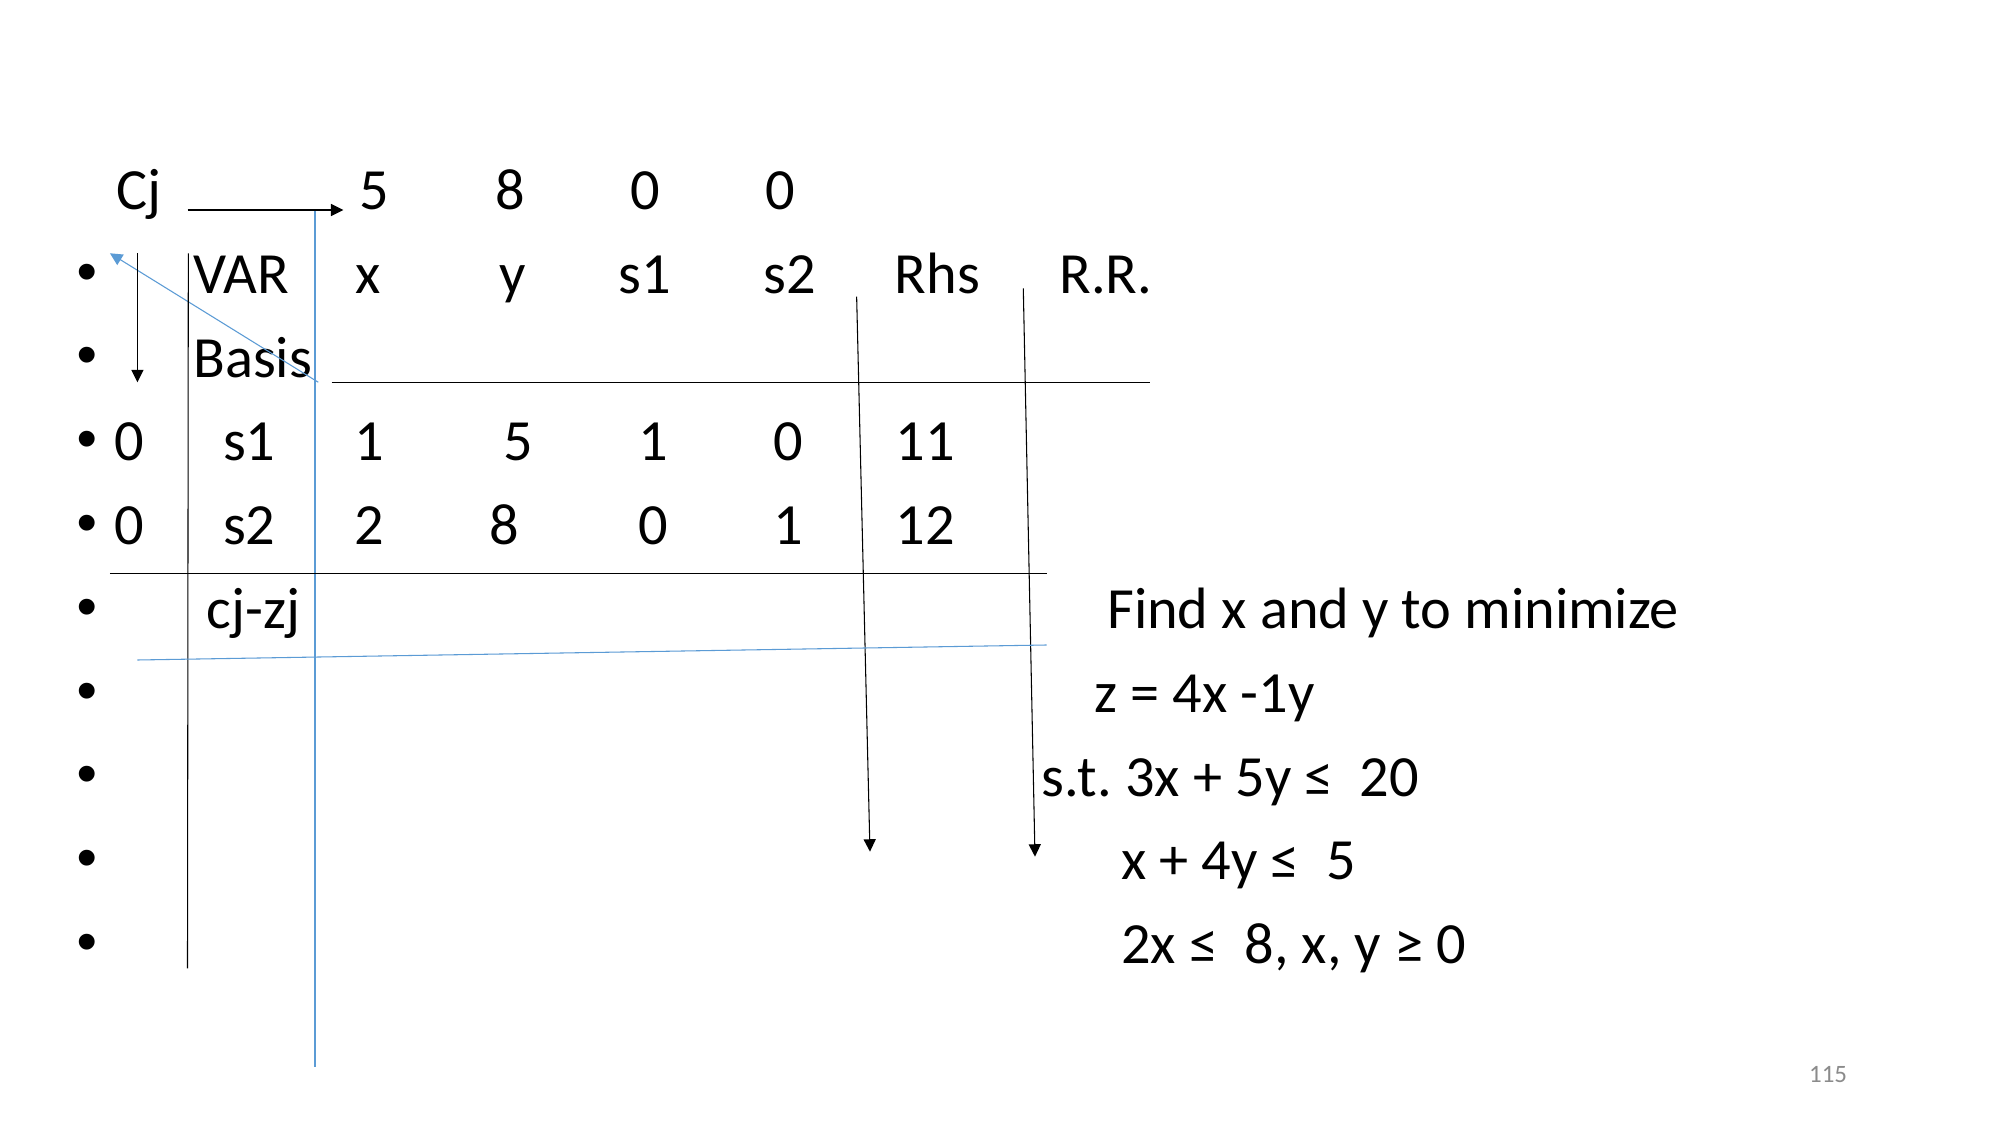

#
   Cj               5        8        0        0
      VAR     x         y       s1       s2      Rhs      R.R.
      Basis
0      s1      1         5        1        0       11
0      s2      2        8         0        1       12
       cj-zj                                                             Find x and y to minimize
                                                                          z = 4x -1y
                                                                      s.t. 3x + 5y ≤  20
                                                                            x + 4y ≤  5
                                                                            2x ≤  8, x, y ≥ 0
115